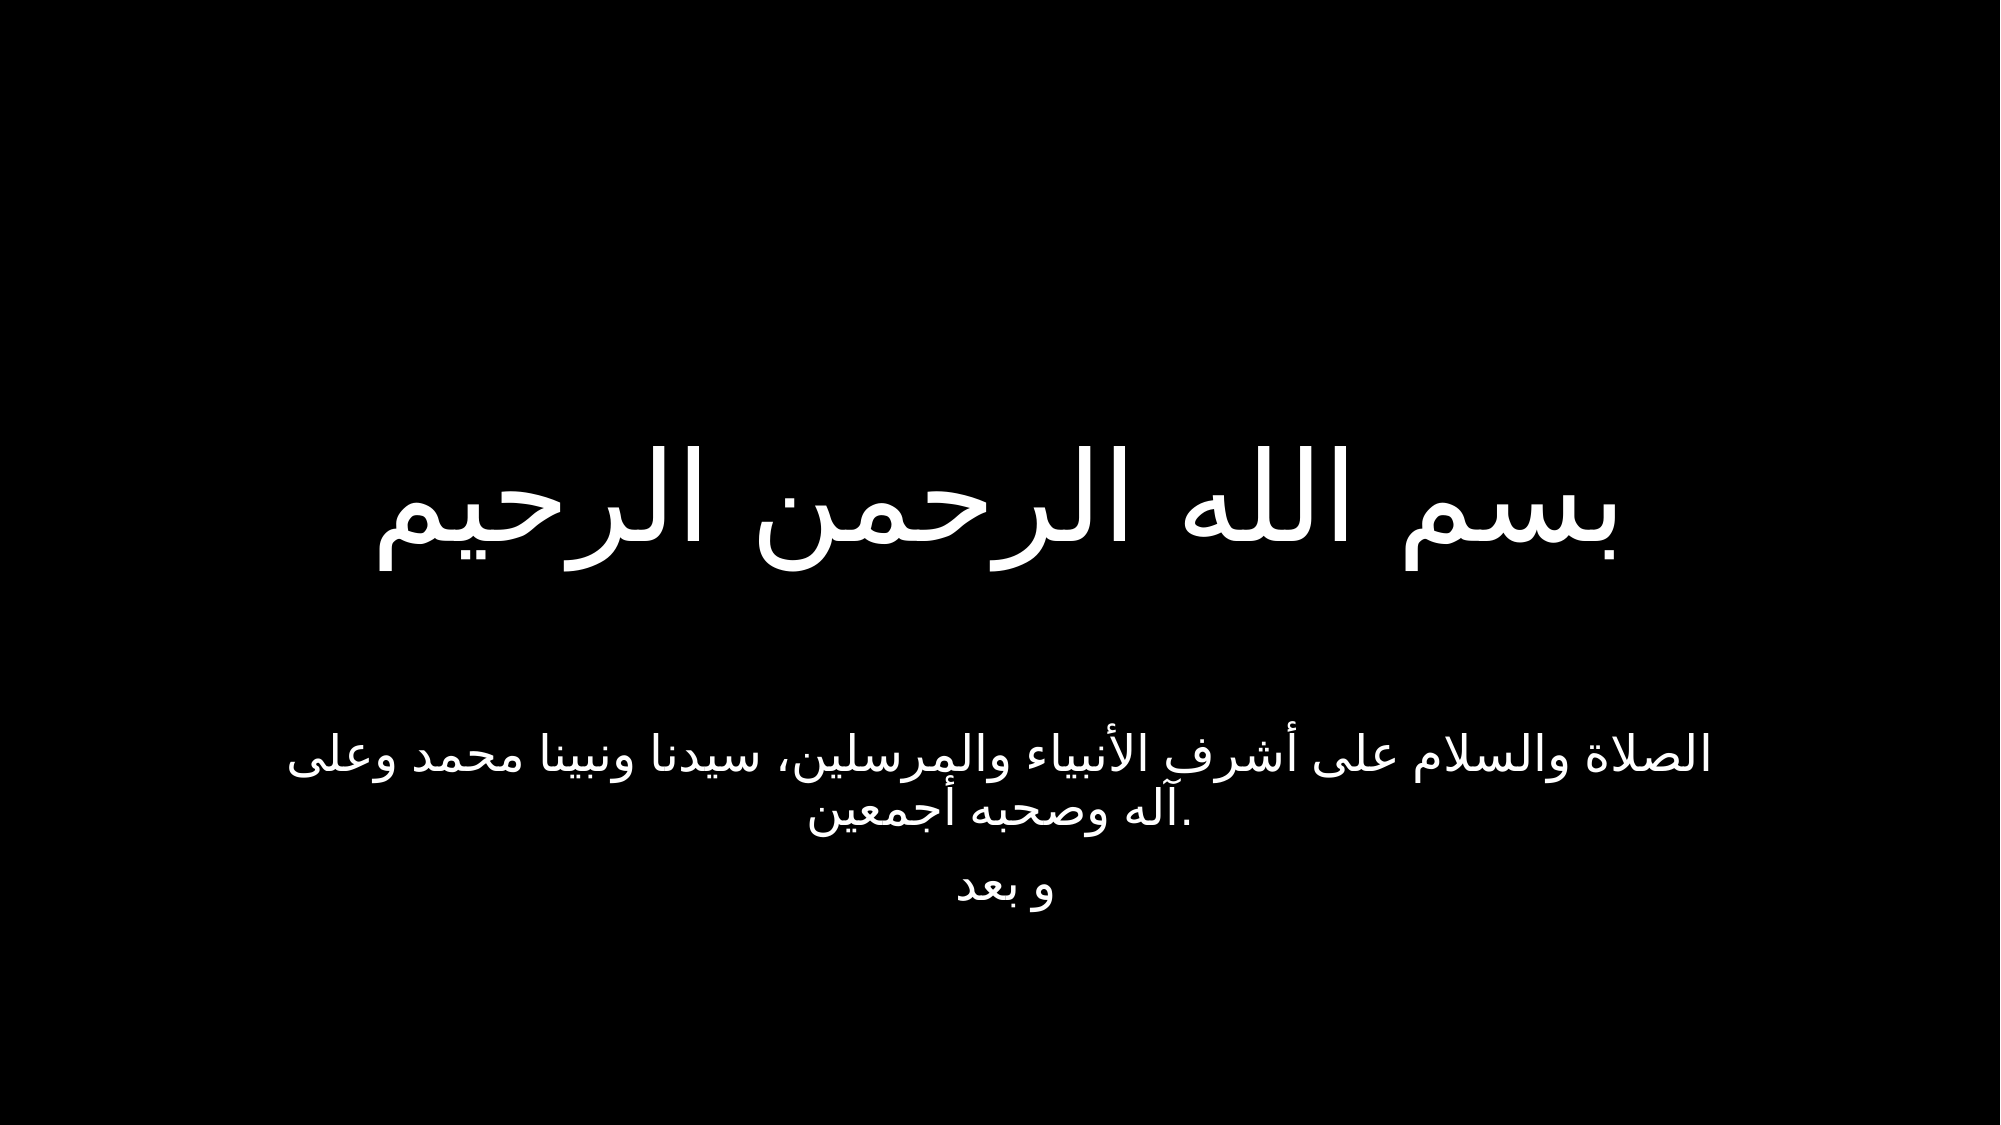

# بسم الله الرحمن الرحيم
الصلاة والسلام على أشرف الأنبياء والمرسلين، سيدنا ونبينا محمد وعلى آله وصحبه أجمعين.
 و بعد